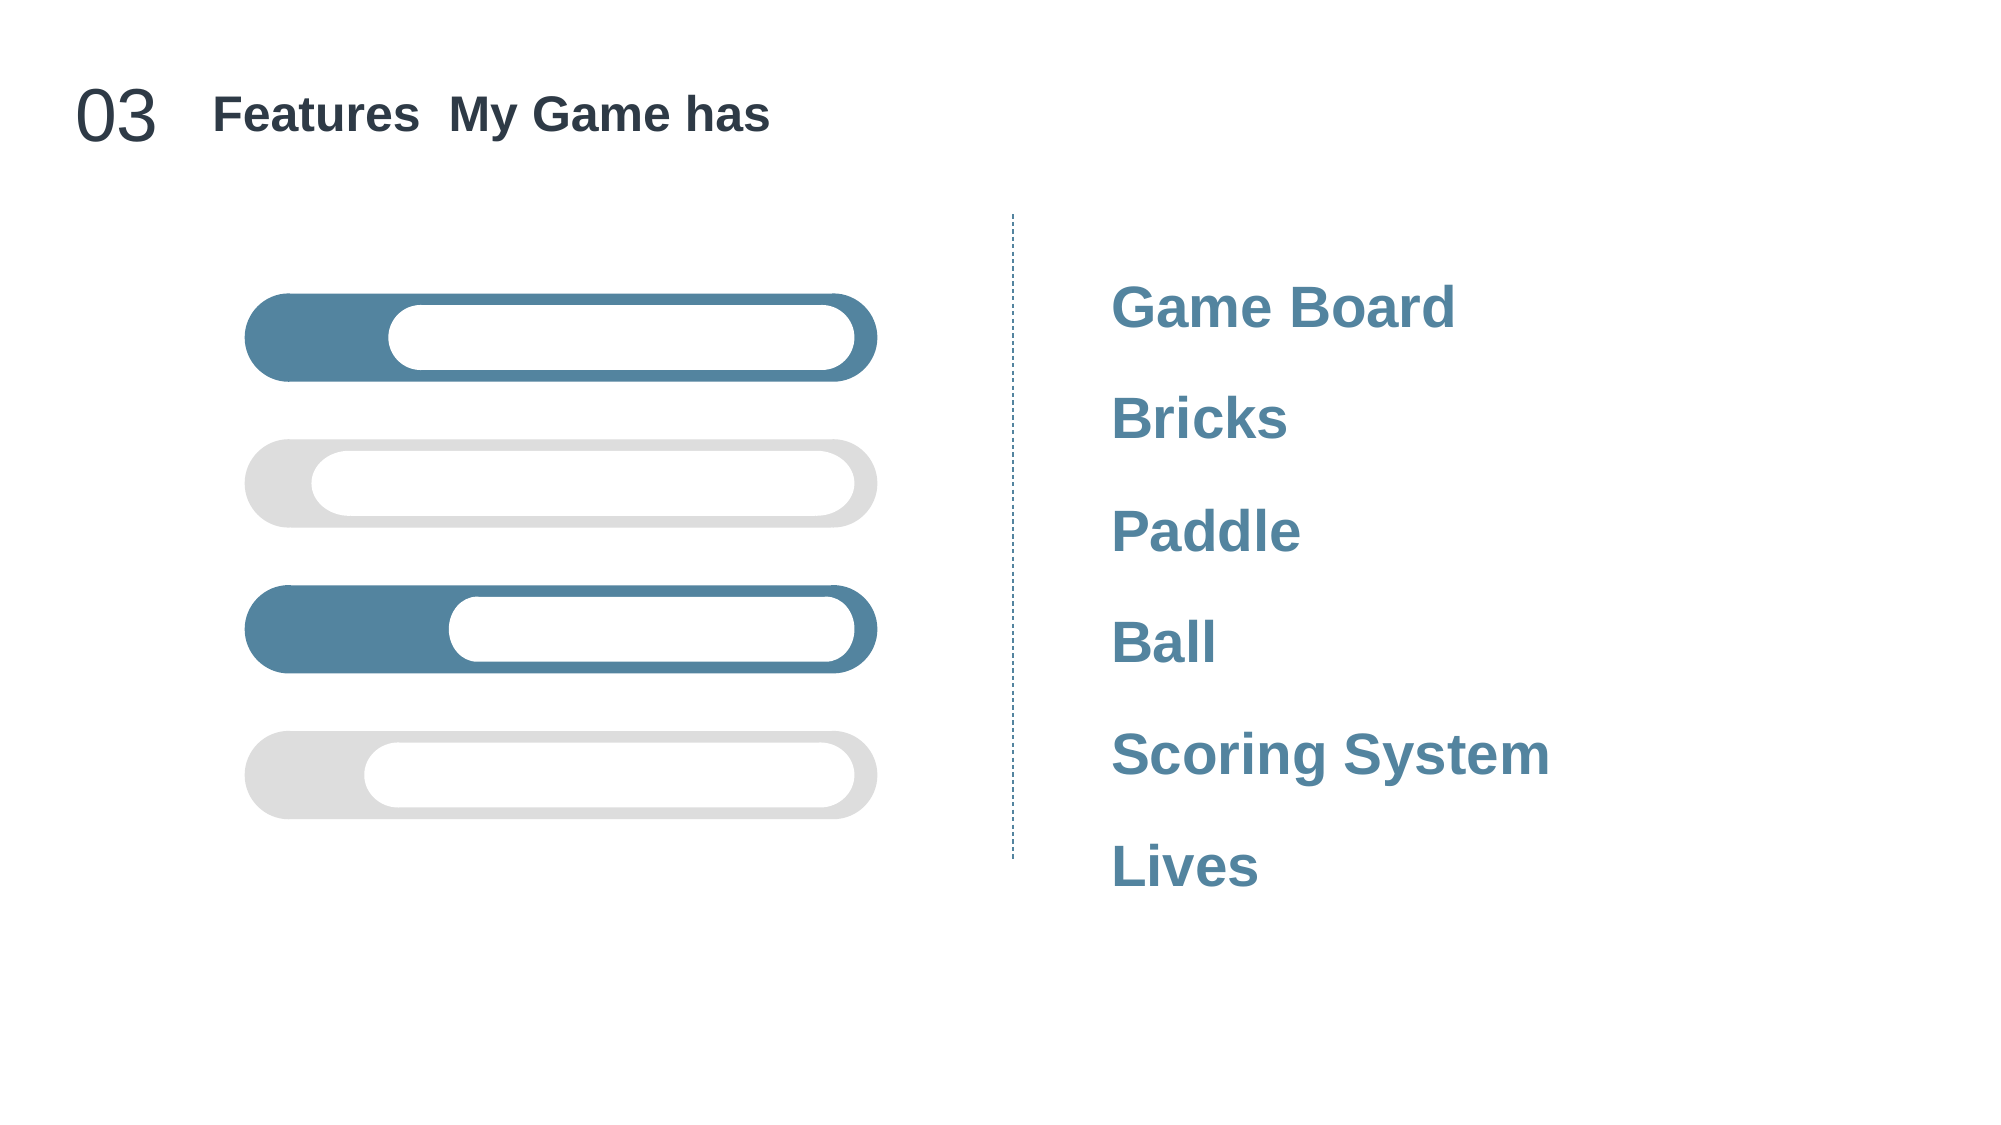

03
Features  My Game has
Game Board
Bricks
Paddle
Ball
Scoring System
Lives